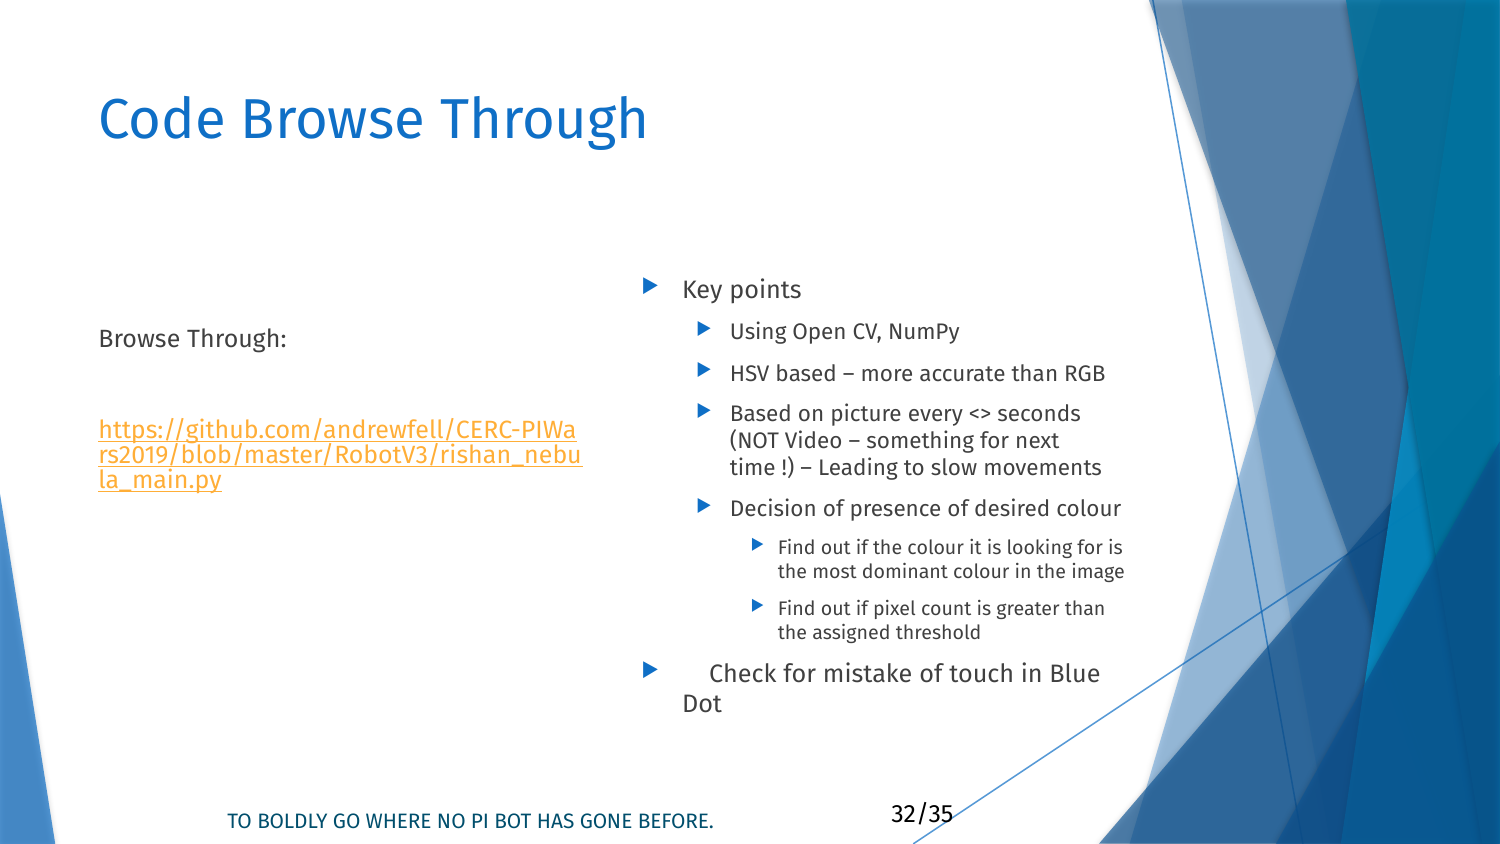

# Code Browse Through

Browse Through:

https://github.com/andrewfell/CERC-PIWars2019/blob/master/RobotV3/rishan_nebula_main.py

Key points
Using Open CV, NumPy
HSV based – more accurate than RGB
Based on picture every <> seconds (NOT Video – something for next time !) – Leading to slow movements
Decision of presence of desired colour
Find out if the colour it is looking for is the most dominant colour in the image
Find out if pixel count is greater than the assigned threshold
    Check for mistake of touch in Blue Dot

32/35
TO BOLDLY GO WHERE NO PI BOT HAS GONE BEFORE.